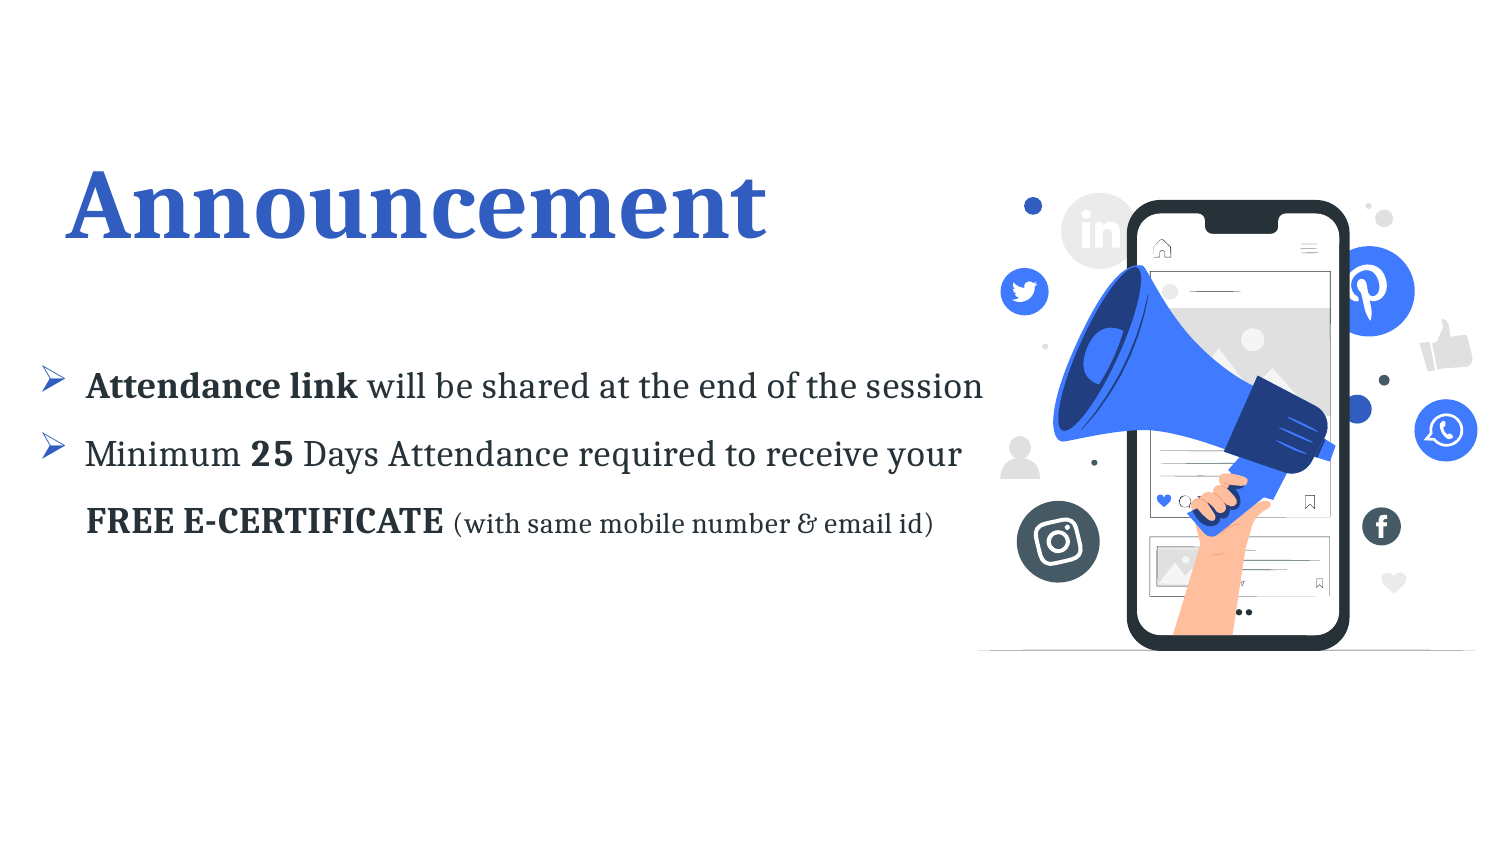

# Announcement

Attendance link will be shared at the end of the session
Minimum 25 Days Attendance required to receive your FREE E-CERTIFICATE (with same mobile number & email id)